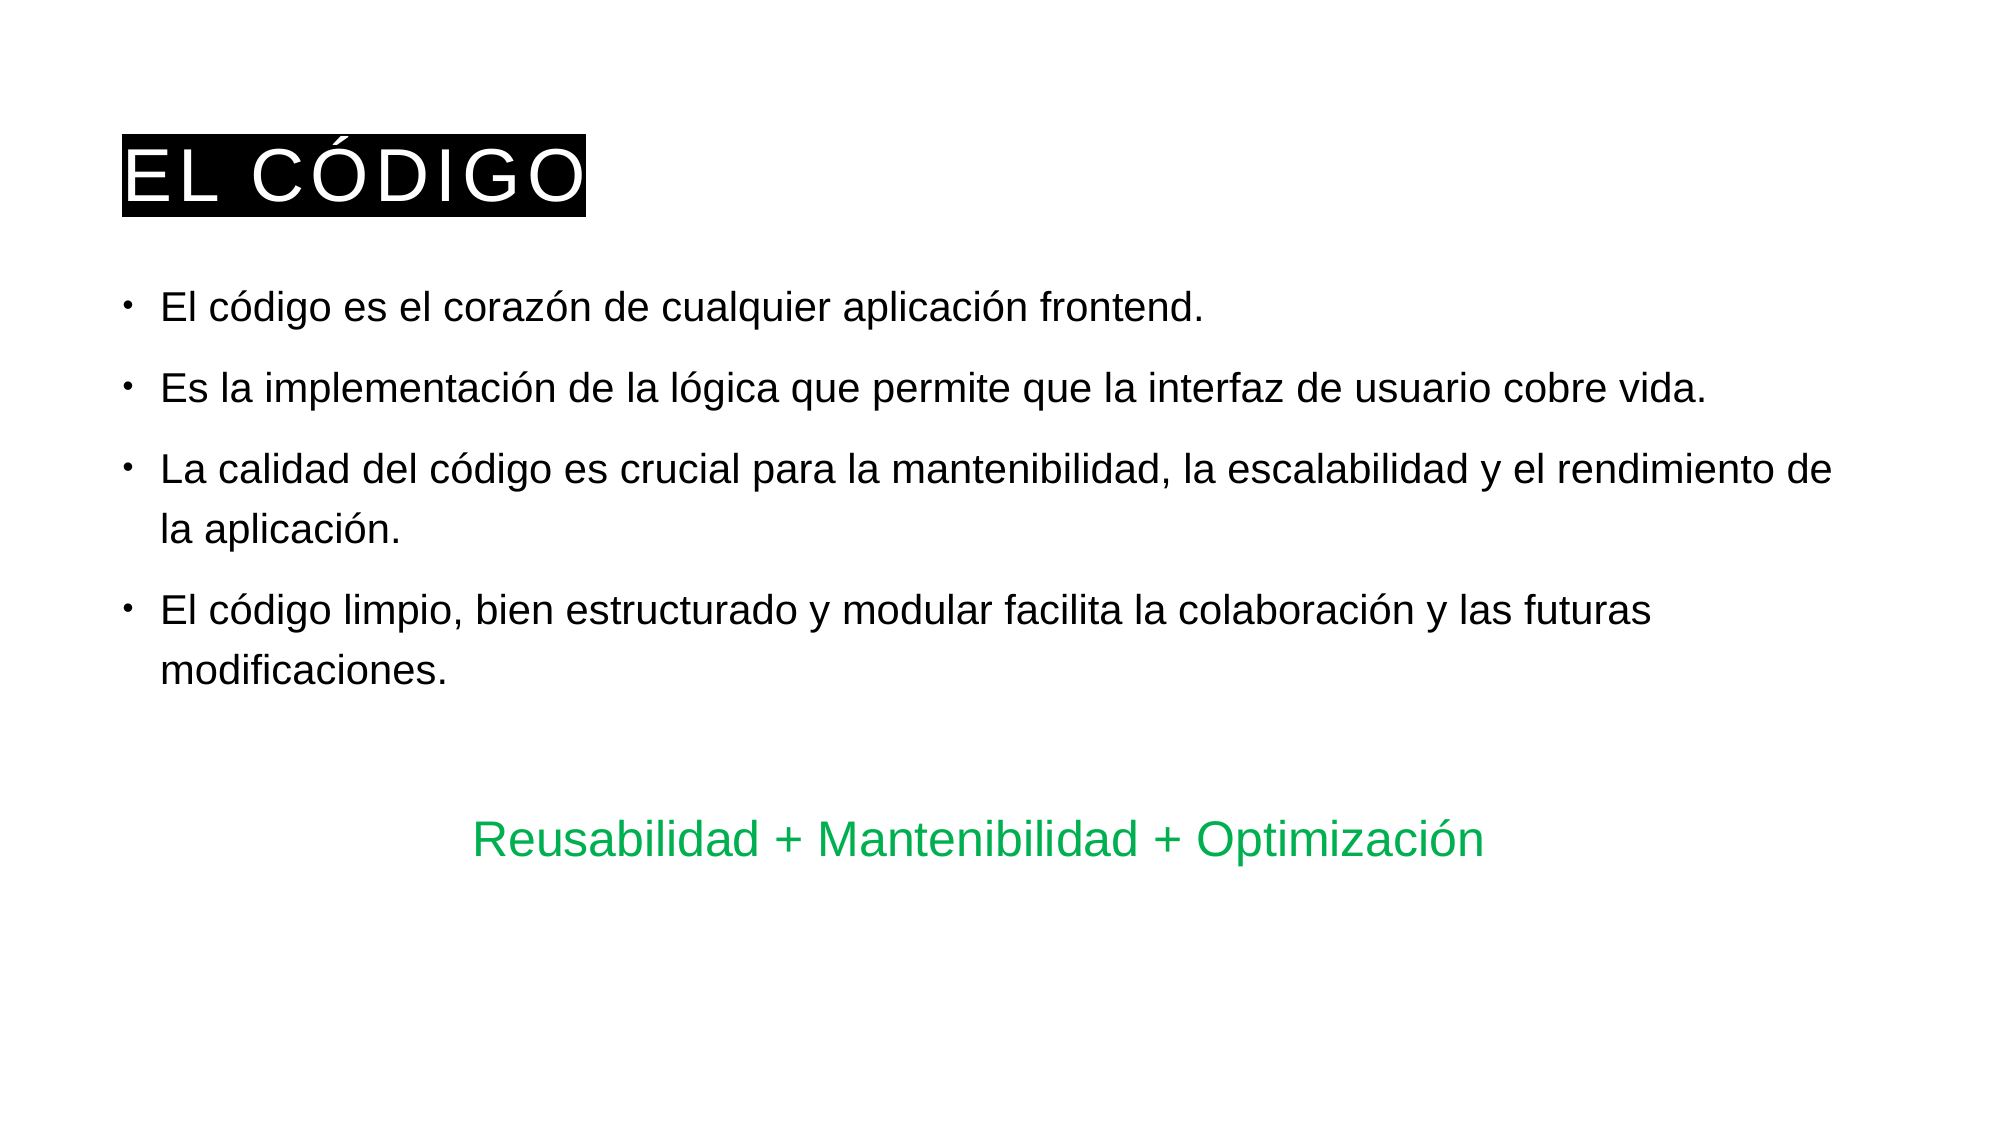

# El código
El código es el corazón de cualquier aplicación frontend.
Es la implementación de la lógica que permite que la interfaz de usuario cobre vida.
La calidad del código es crucial para la mantenibilidad, la escalabilidad y el rendimiento de la aplicación.
El código limpio, bien estructurado y modular facilita la colaboración y las futuras modificaciones.

Reusabilidad + Mantenibilidad + Optimización